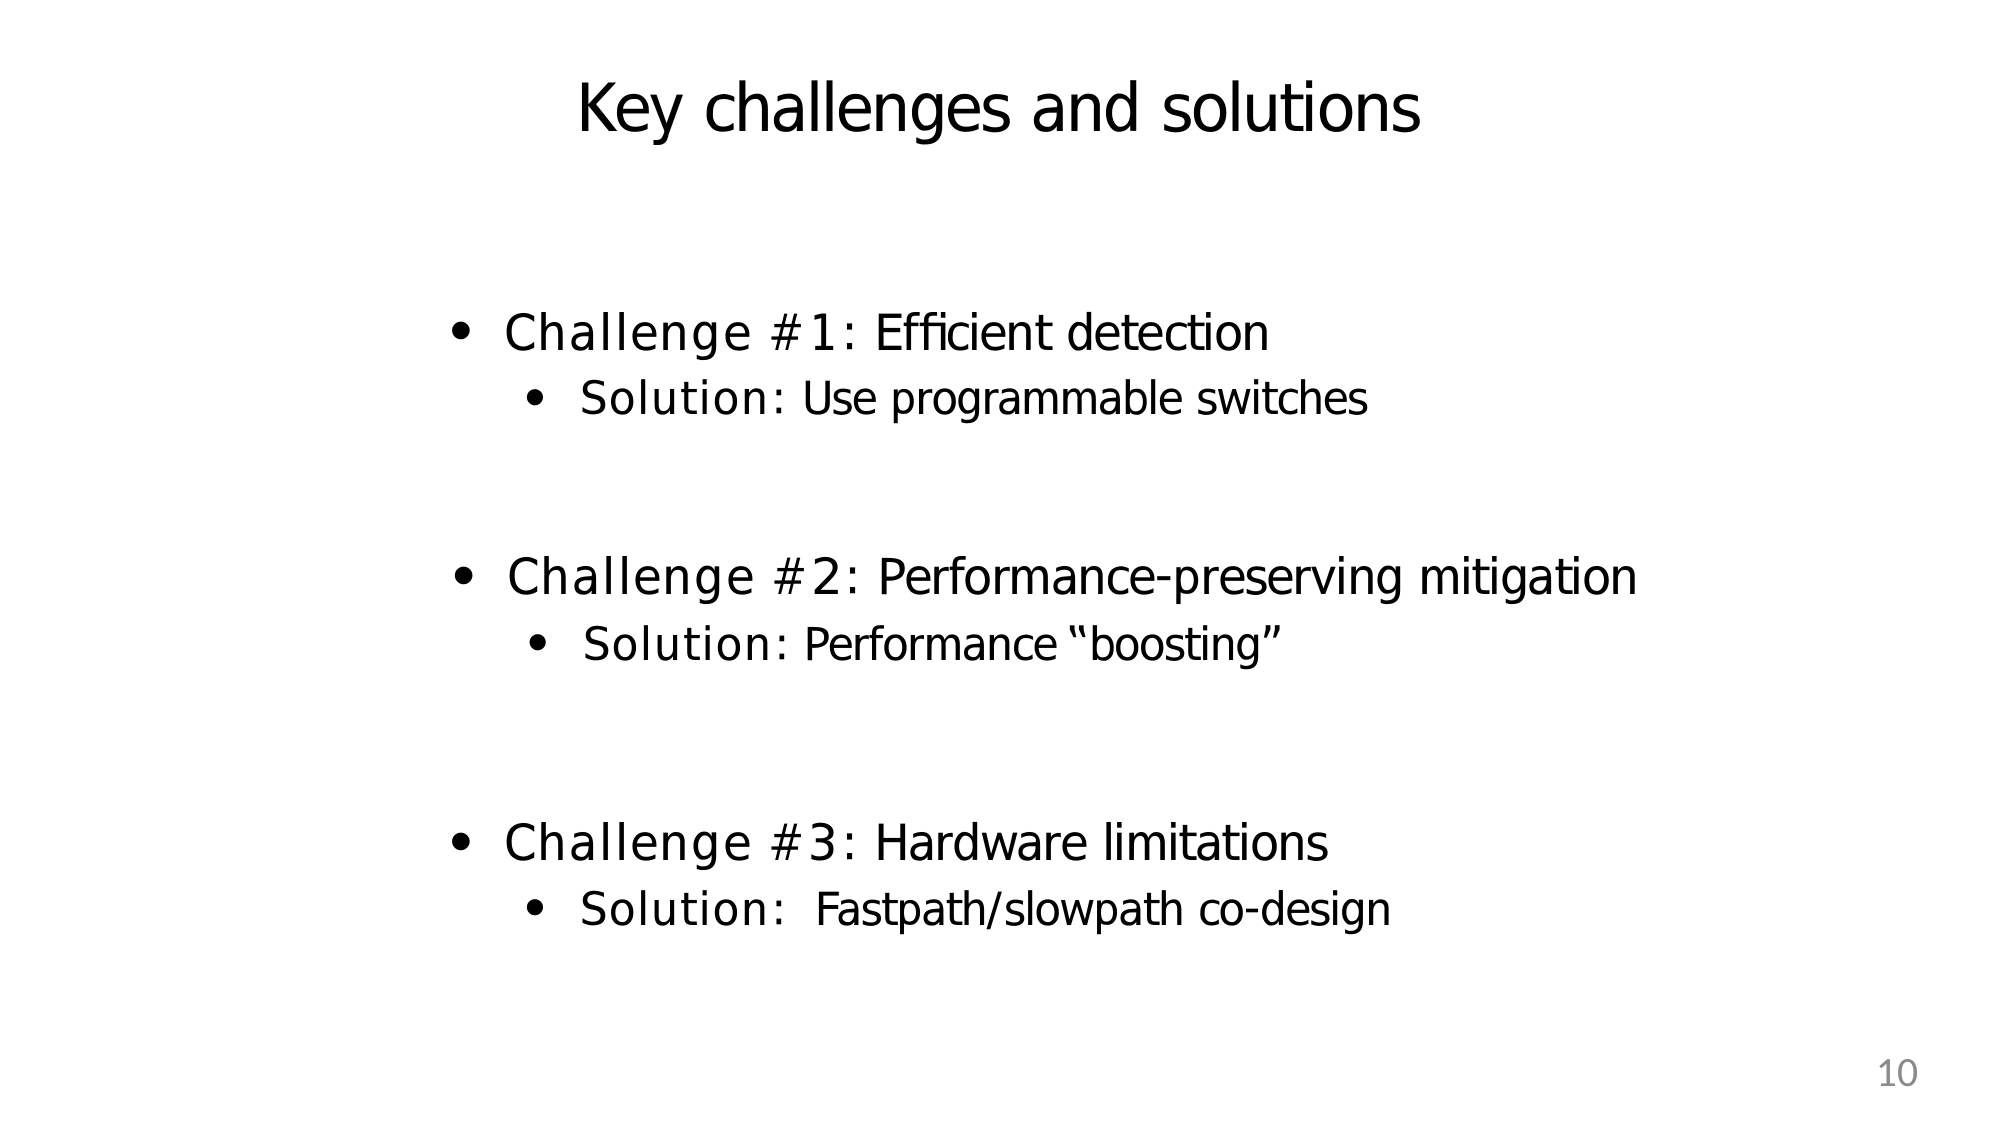

Key challenges and solutions
Challenge #1: Efficient detection
Solution: Use programmable switches

Challenge #2: Performance-preserving mitigation
Solution: Performance “boosting”

Challenge #3: Hardware limitations
Solution:  Fastpath/slowpath co-design

10